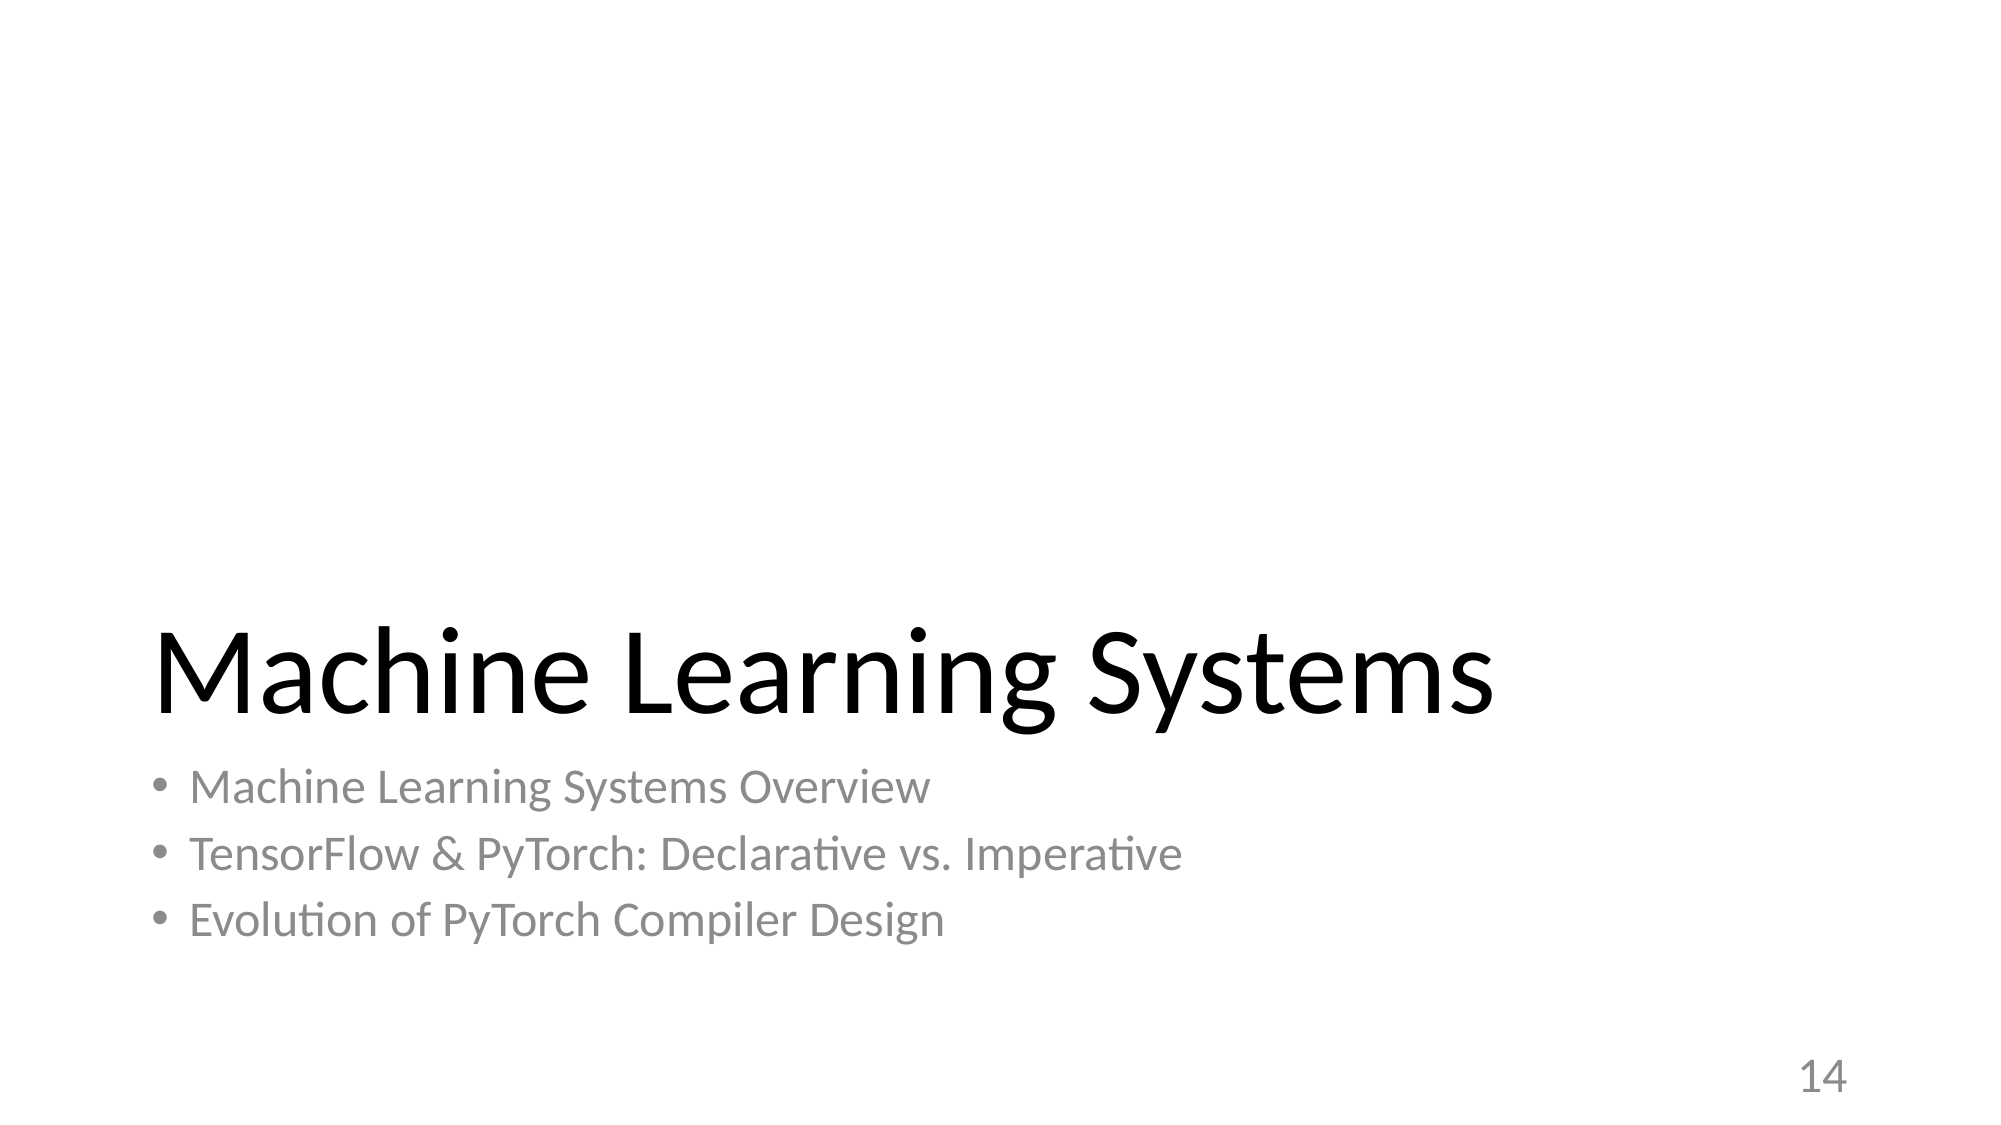

# Machine Learning Systems
Machine Learning Systems Overview
TensorFlow & PyTorch: Declarative vs. Imperative
Evolution of PyTorch Compiler Design
14